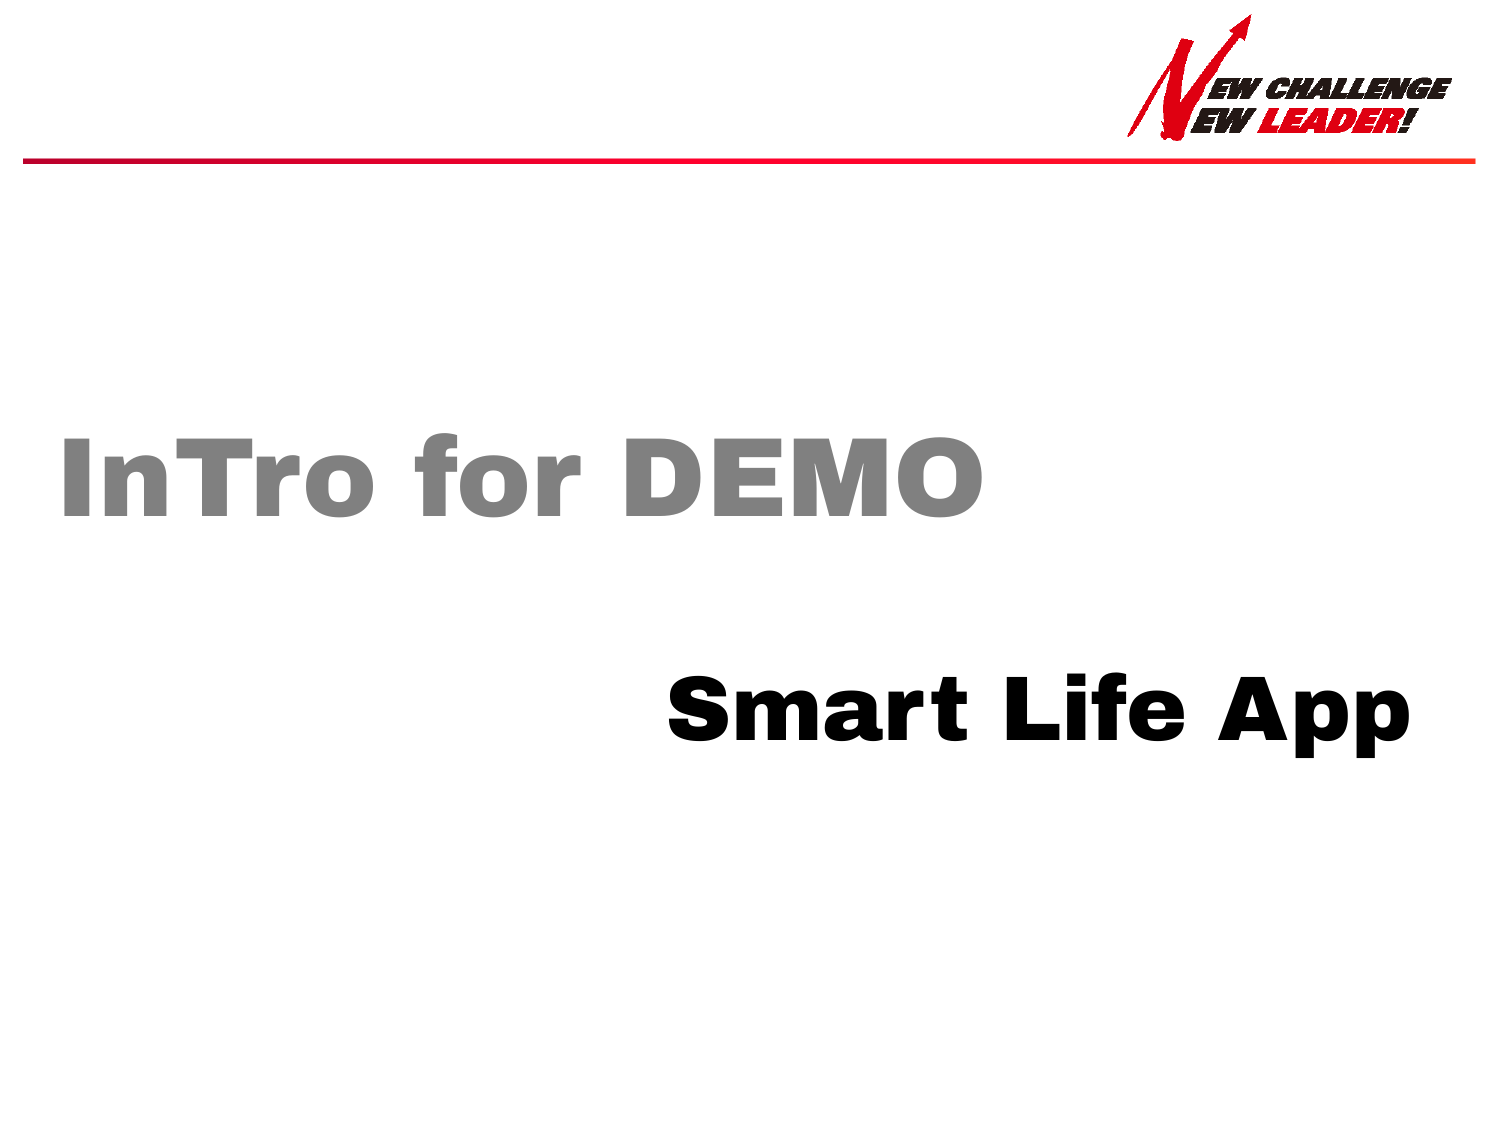

# InTro for DEMO
Smart Life App